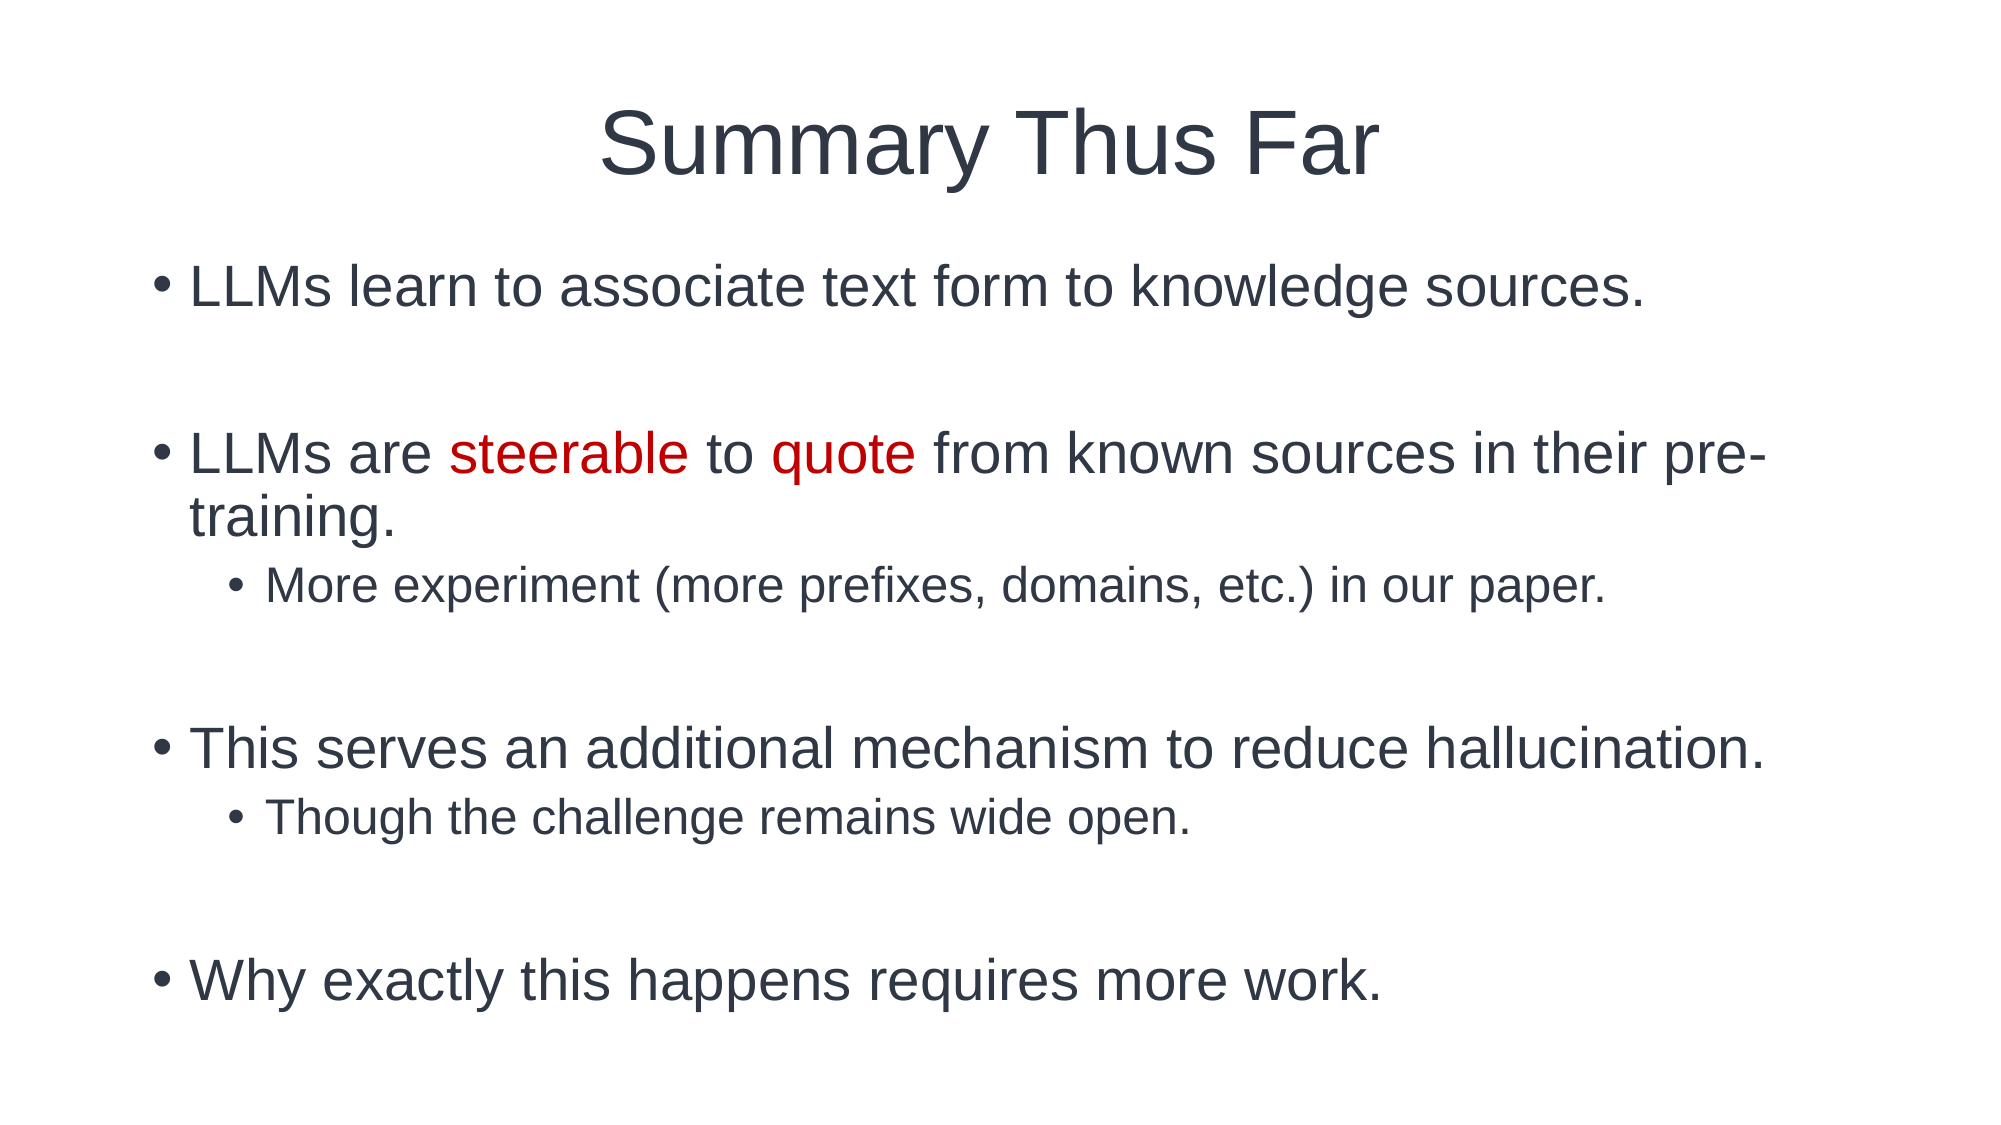

# Summary Thus Far
LLMs learn to associate text form to knowledge sources.

LLMs are steerable to quote from known sources in their pre-training.
More experiment (more prefixes, domains, etc.) in our paper.

This serves an additional mechanism to reduce hallucination.
Though the challenge remains wide open.

Why exactly this happens requires more work.